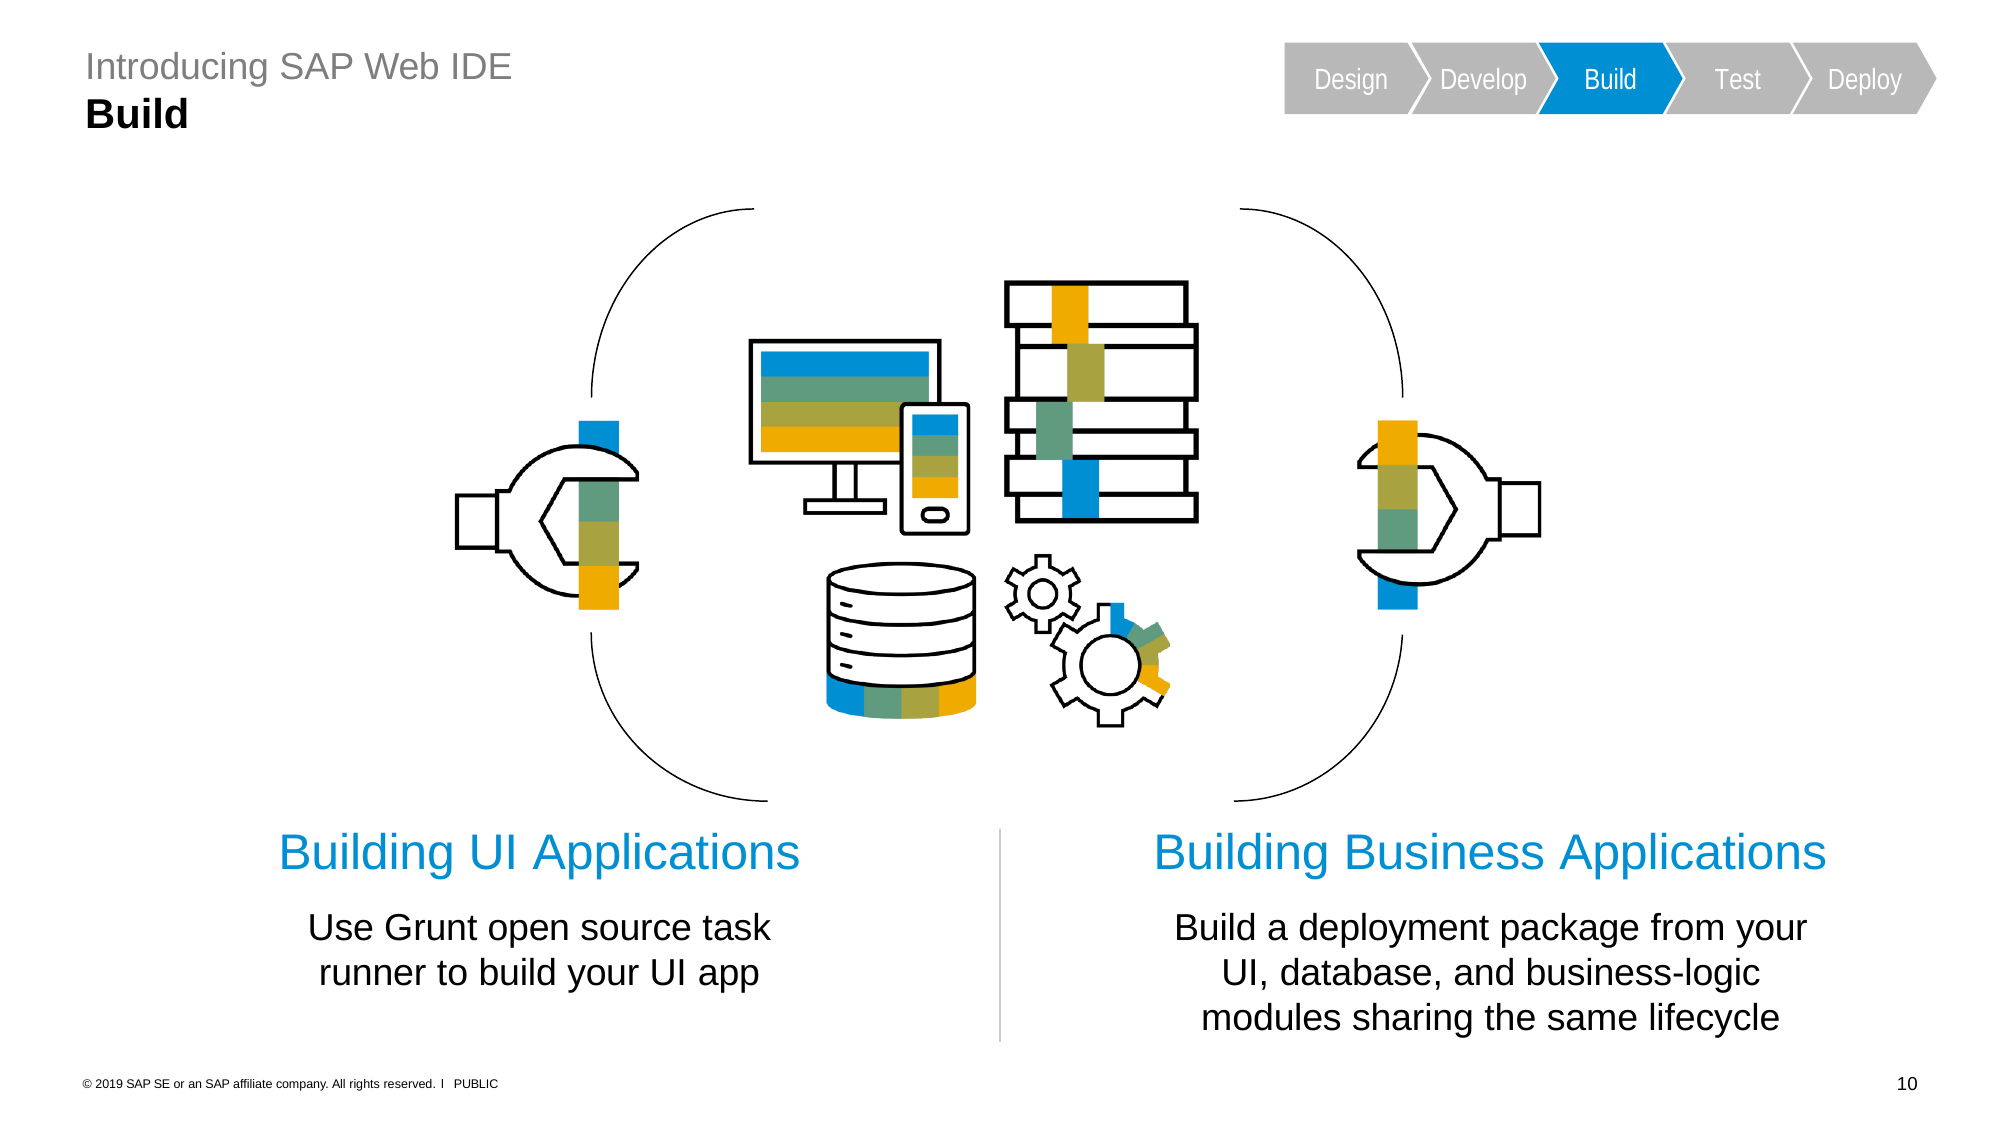

Introducing SAP Web IDE
Build

Design
Develop
Build
Test
Deploy

Building UI Applications
Use Grunt open source task
runner to build your UI app
Building Business Applications
Build a deployment package from your  UI, database, and business-logic  modules sharing the same lifecycle

10
© 2019 SAP SE or an SAP affiliate company. All rights reserved. ǀ PUBLIC